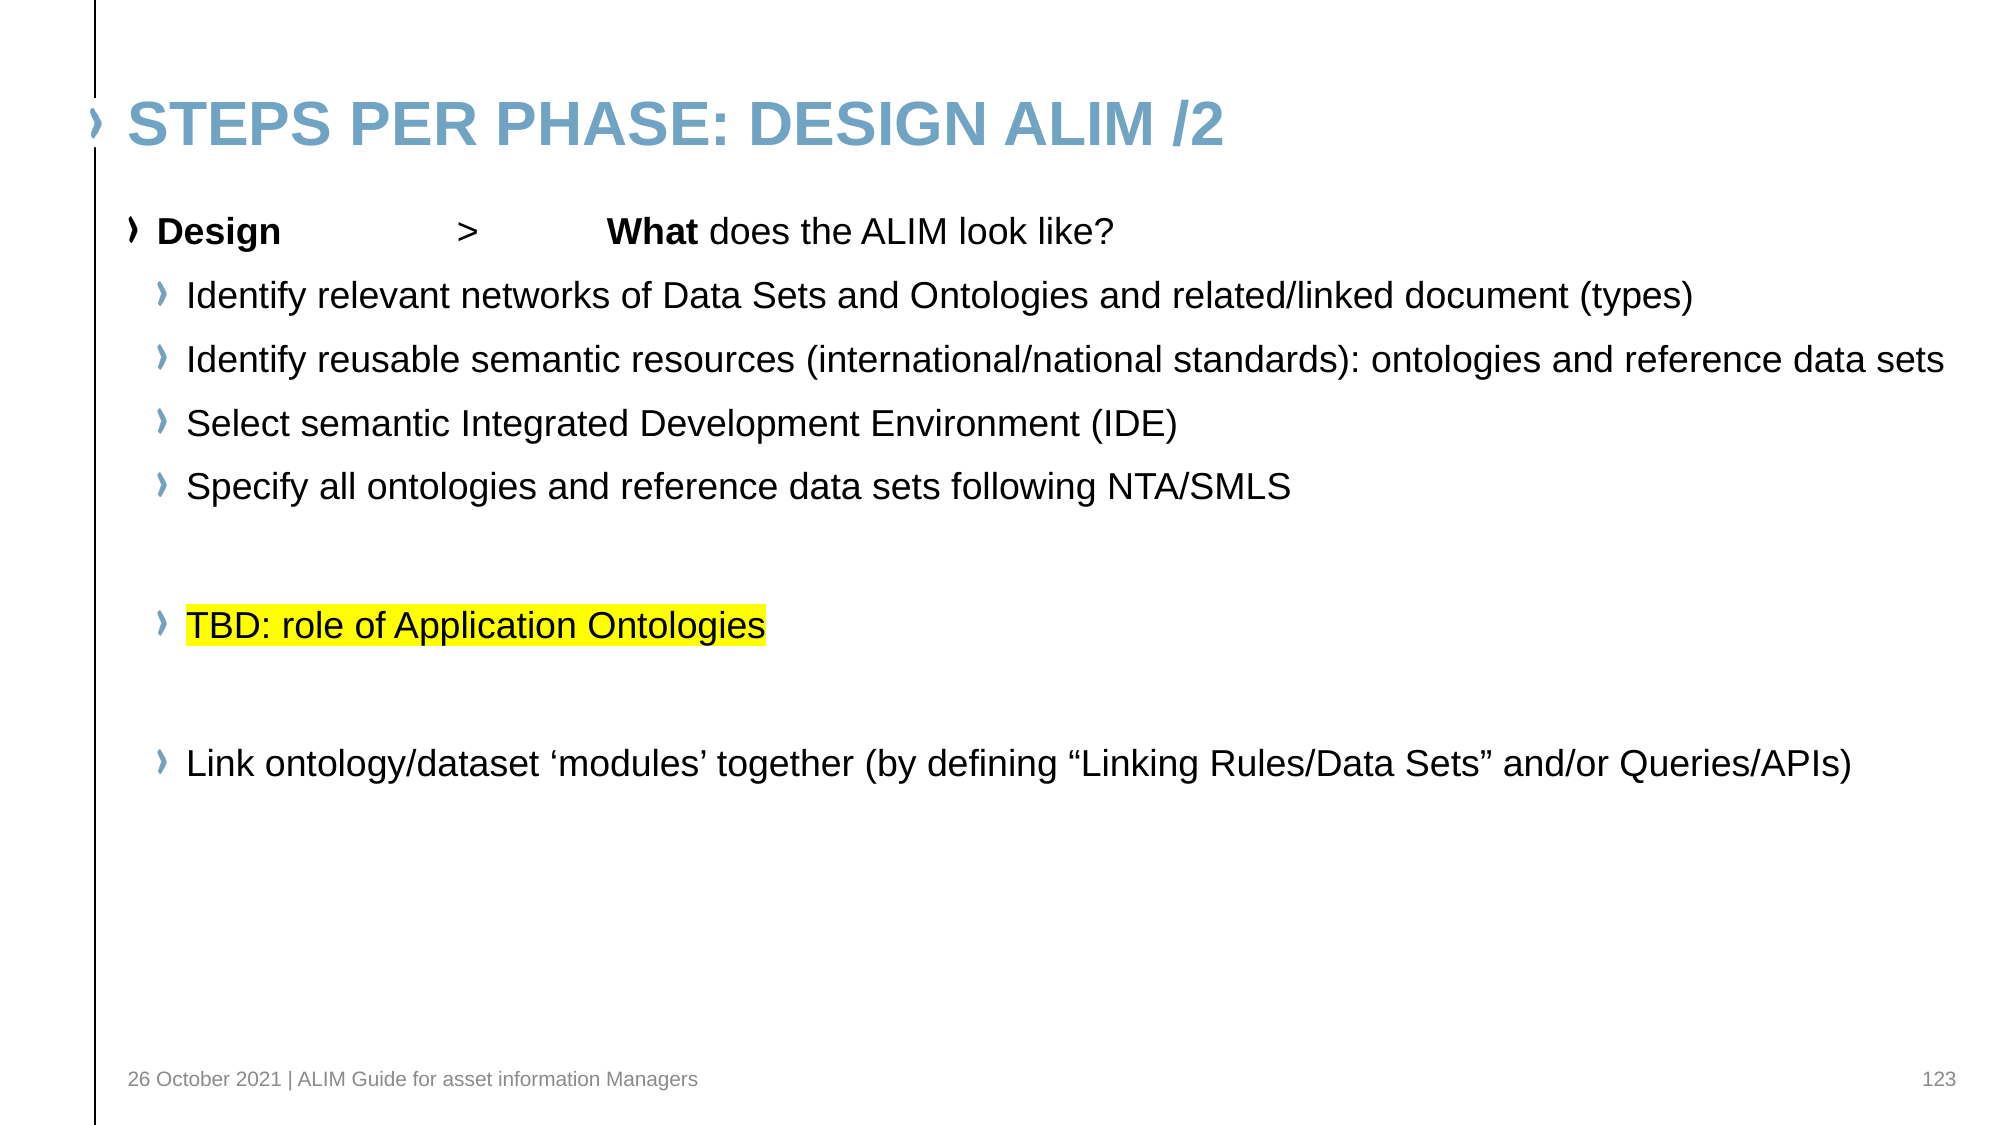

# Steps per phase: design alim /2
Design		>	What does the ALIM look like?
Identify relevant networks of Data Sets and Ontologies and related/linked document (types)
Identify reusable semantic resources (international/national standards): ontologies and reference data sets
Select semantic Integrated Development Environment (IDE)
Specify all ontologies and reference data sets following NTA/SMLS

TBD: role of Application Ontologies

Link ontology/dataset ‘modules’ together (by defining “Linking Rules/Data Sets” and/or Queries/APIs)

26 October 2021 | ALIM Guide for asset information Managers

123